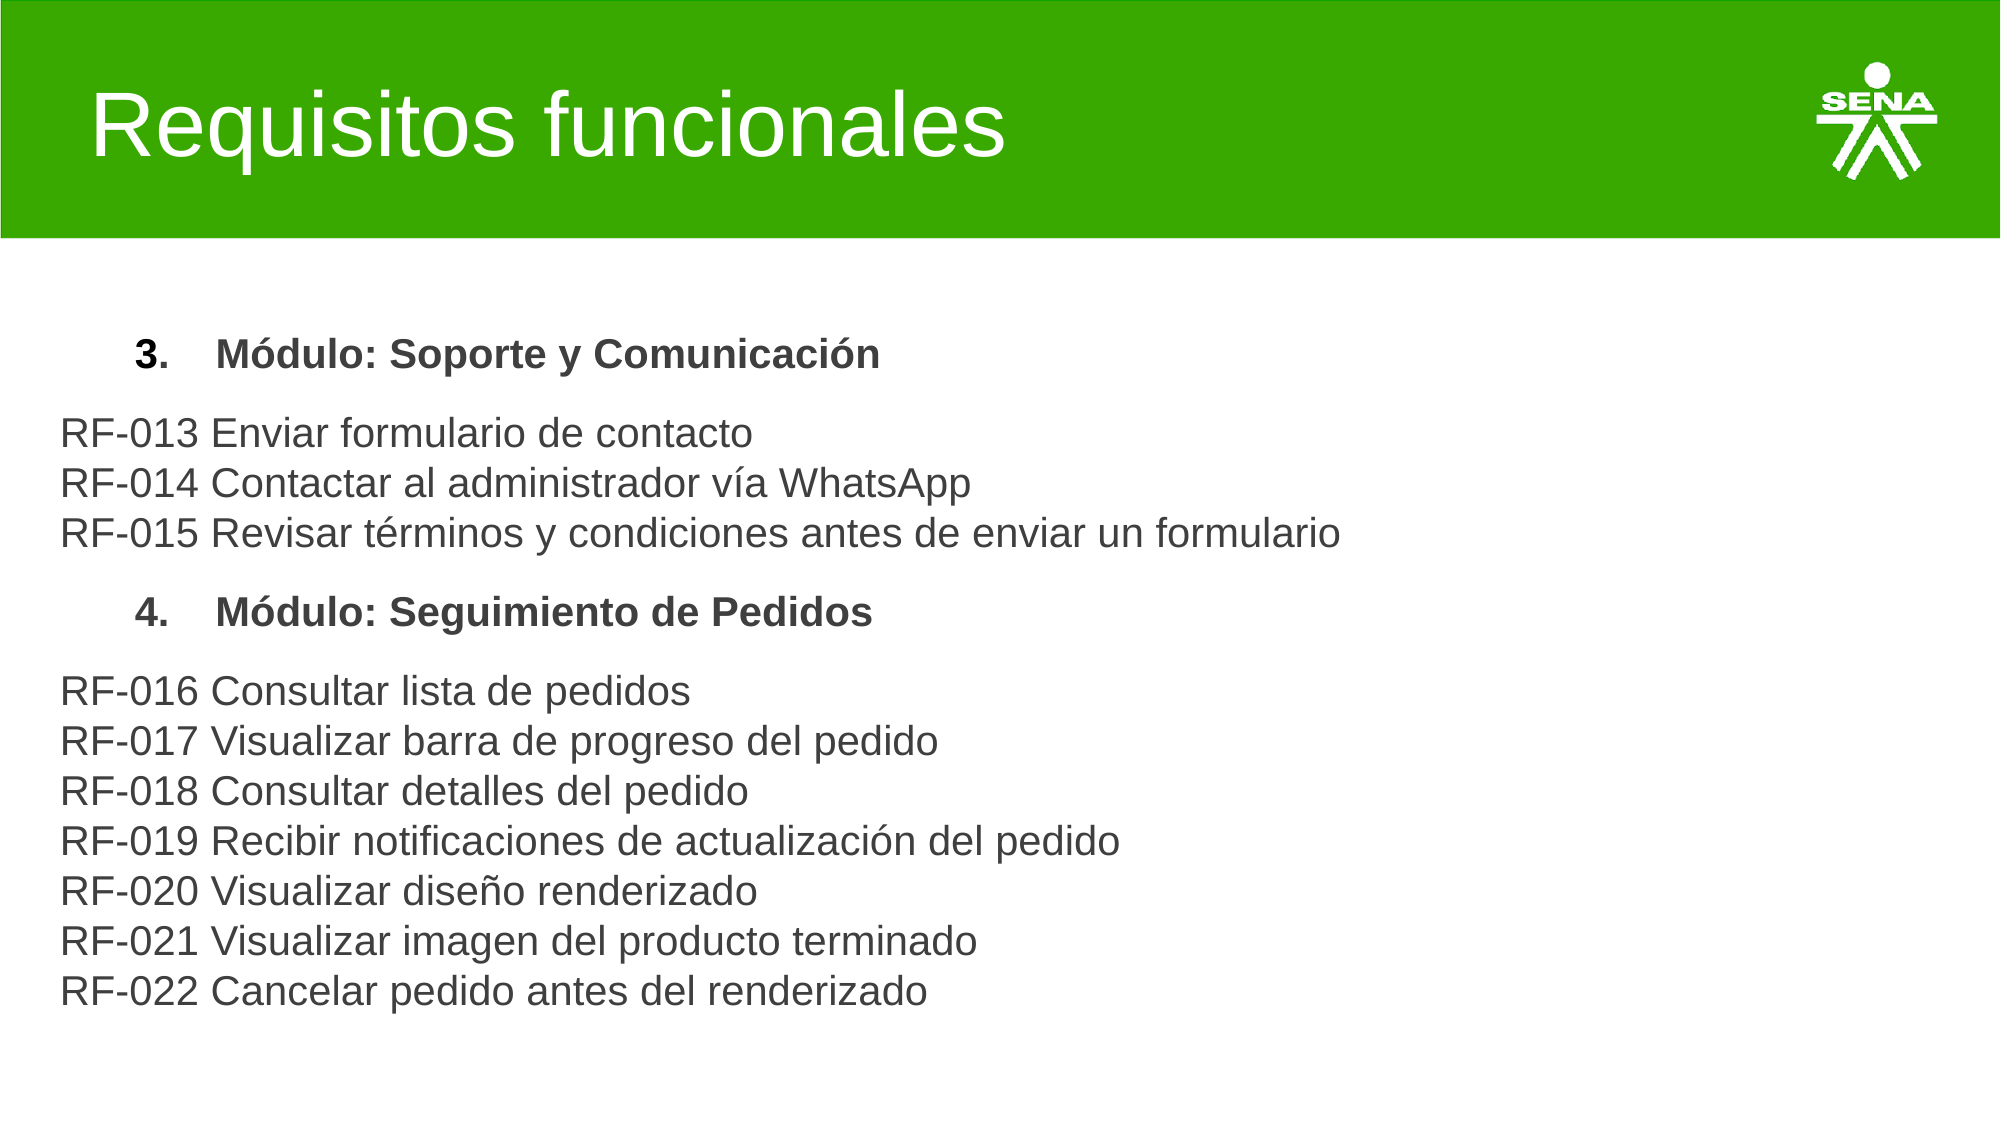

# Requisitos funcionales
3.    Módulo: Soporte y Comunicación
RF-013 Enviar formulario de contacto
RF-014 Contactar al administrador vía WhatsApp
RF-015 Revisar términos y condiciones antes de enviar un formulario
4.    Módulo: Seguimiento de Pedidos
RF-016 Consultar lista de pedidos
RF-017 Visualizar barra de progreso del pedido
RF-018 Consultar detalles del pedido
RF-019 Recibir notificaciones de actualización del pedido
RF-020 Visualizar diseño renderizado
RF-021 Visualizar imagen del producto terminado
RF-022 Cancelar pedido antes del renderizado